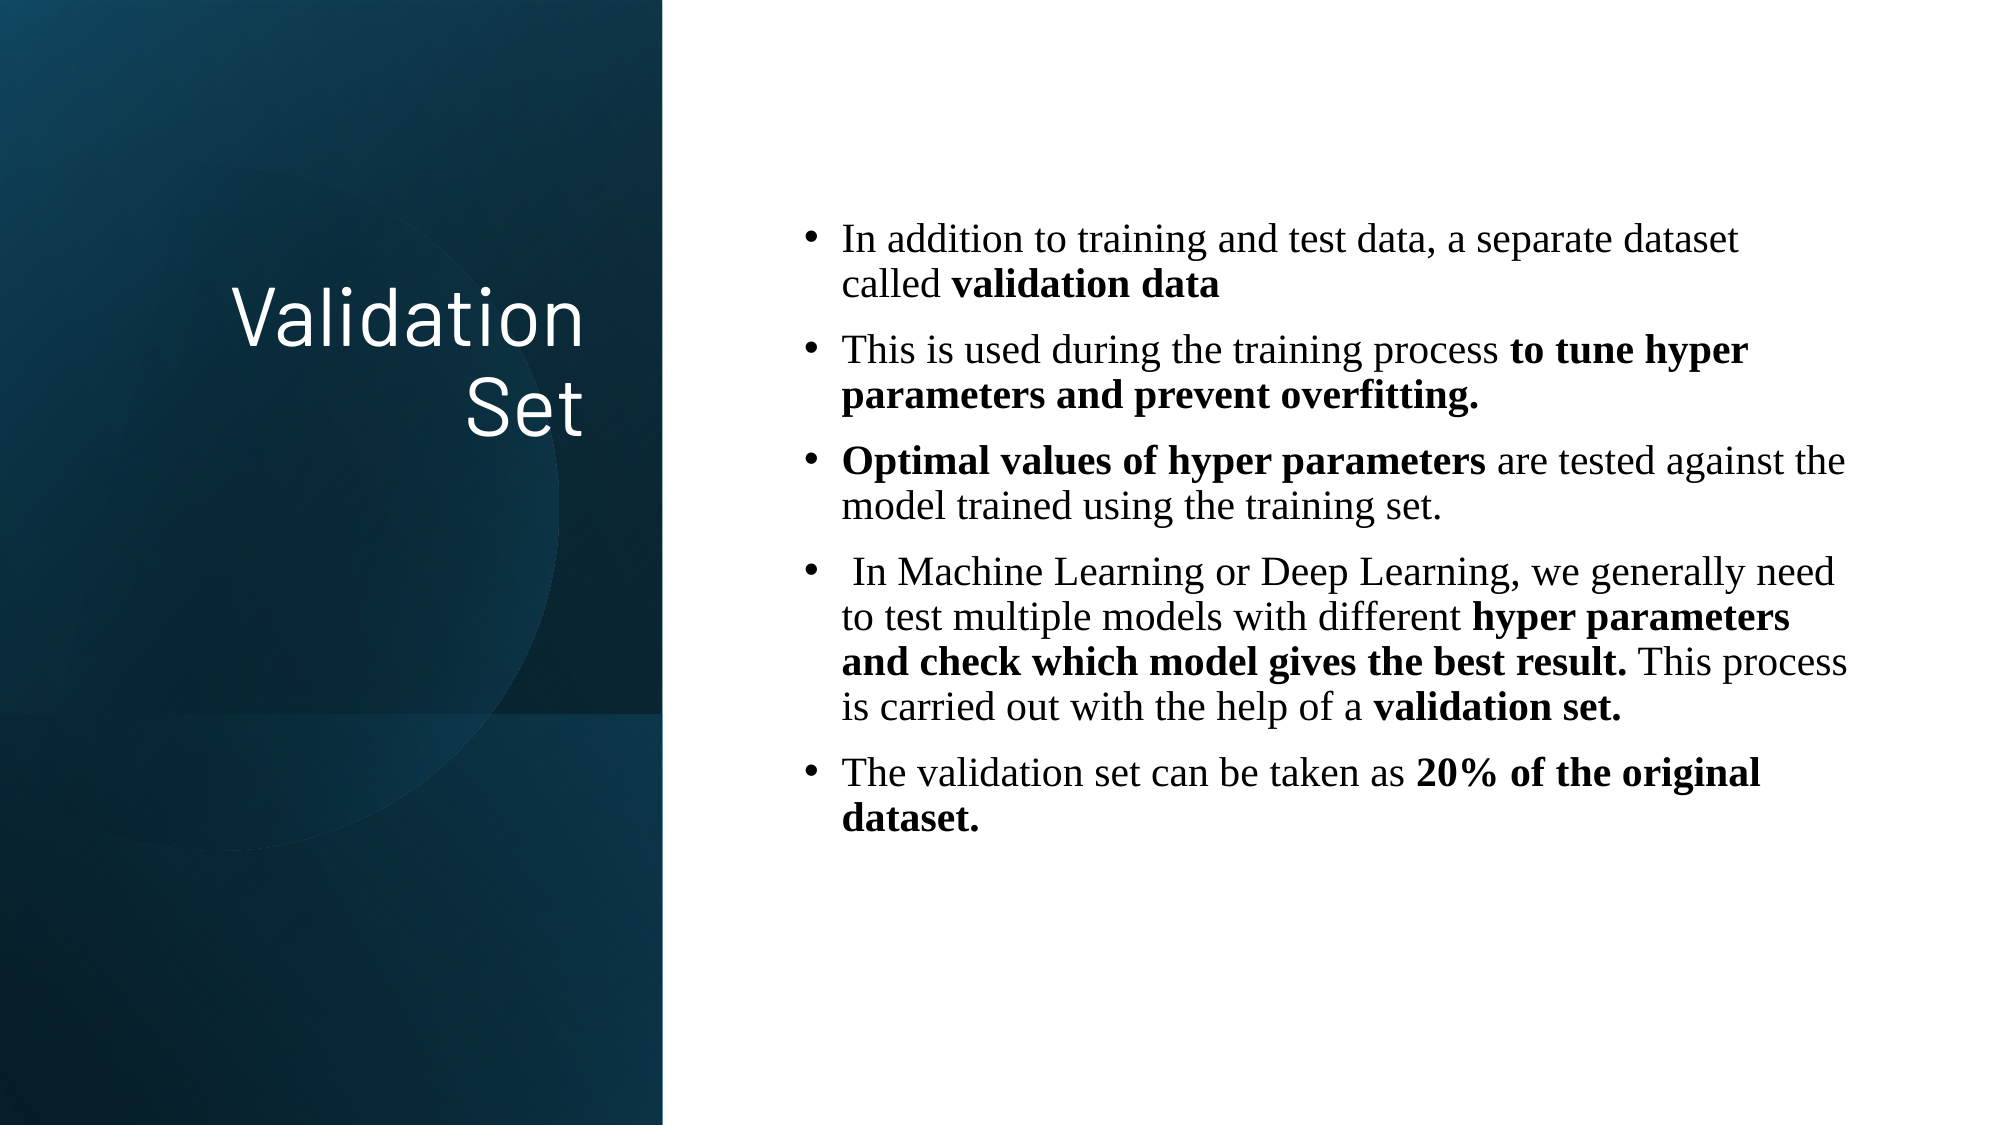

# Validation Set
In addition to training and test data, a separate dataset called validation data
This is used during the training process to tune hyper parameters and prevent overfitting.
Optimal values of hyper parameters are tested against the model trained using the training set.
 In Machine Learning or Deep Learning, we generally need to test multiple models with different hyper parameters and check which model gives the best result. This process is carried out with the help of a validation set.
The validation set can be taken as 20% of the original dataset.